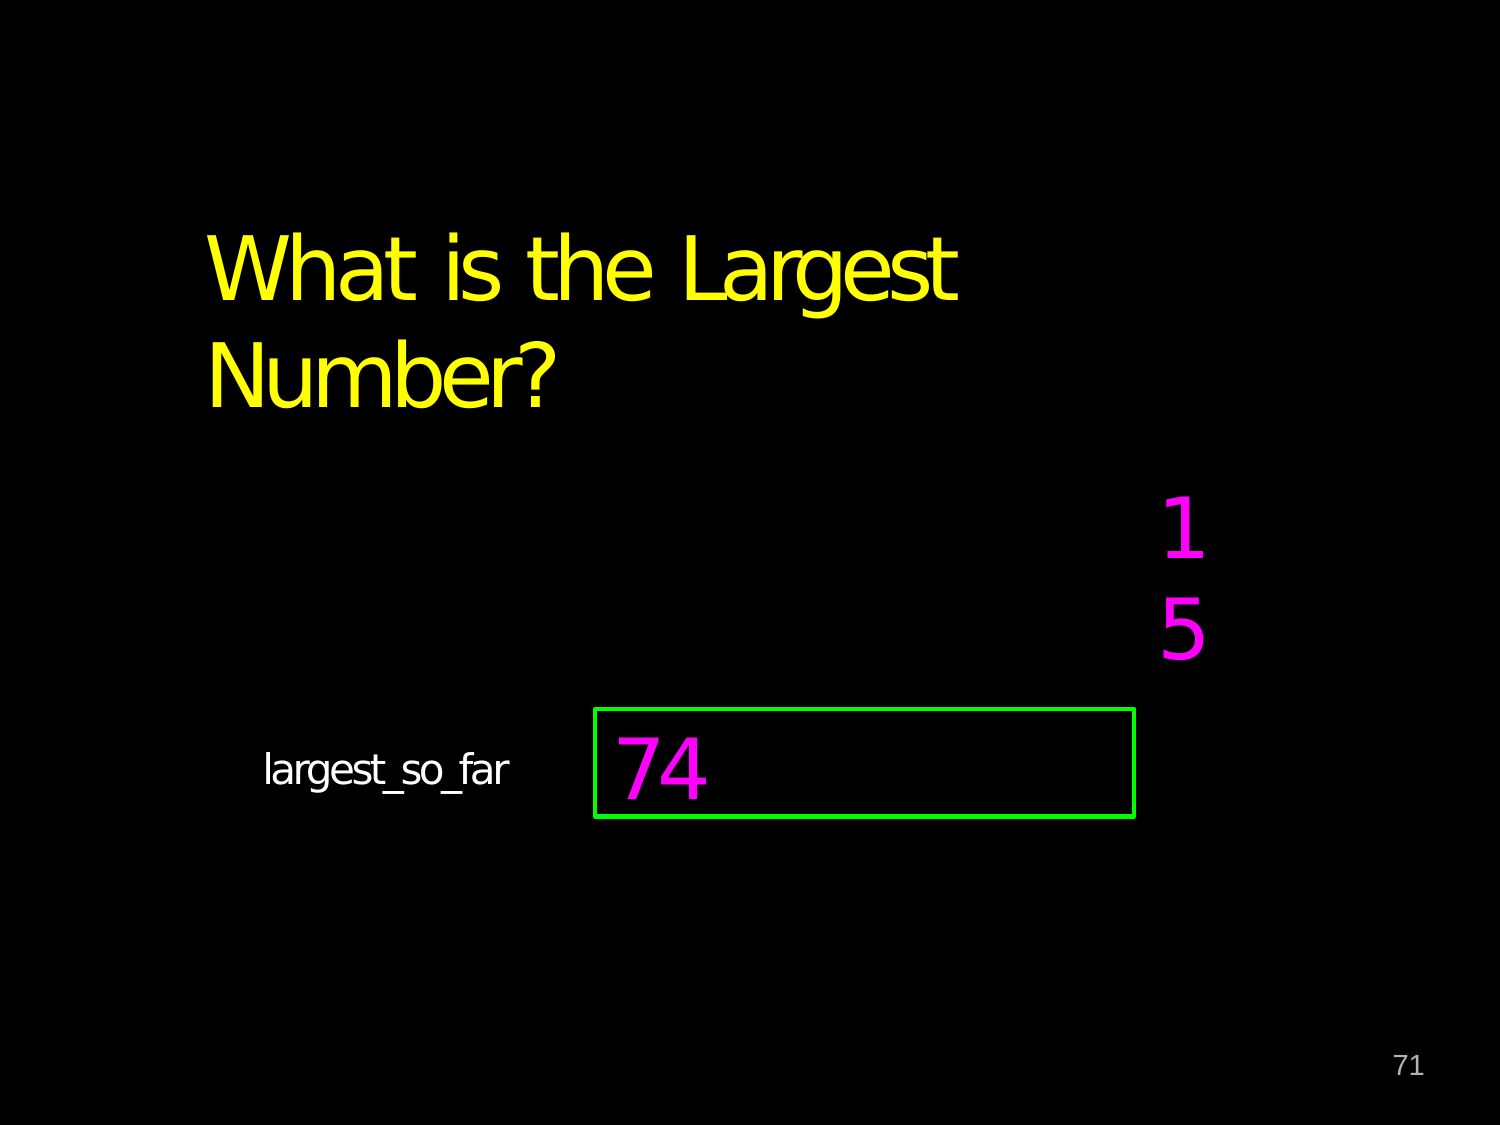

# What is the Largest Number?
15
74
largest_so_far
71